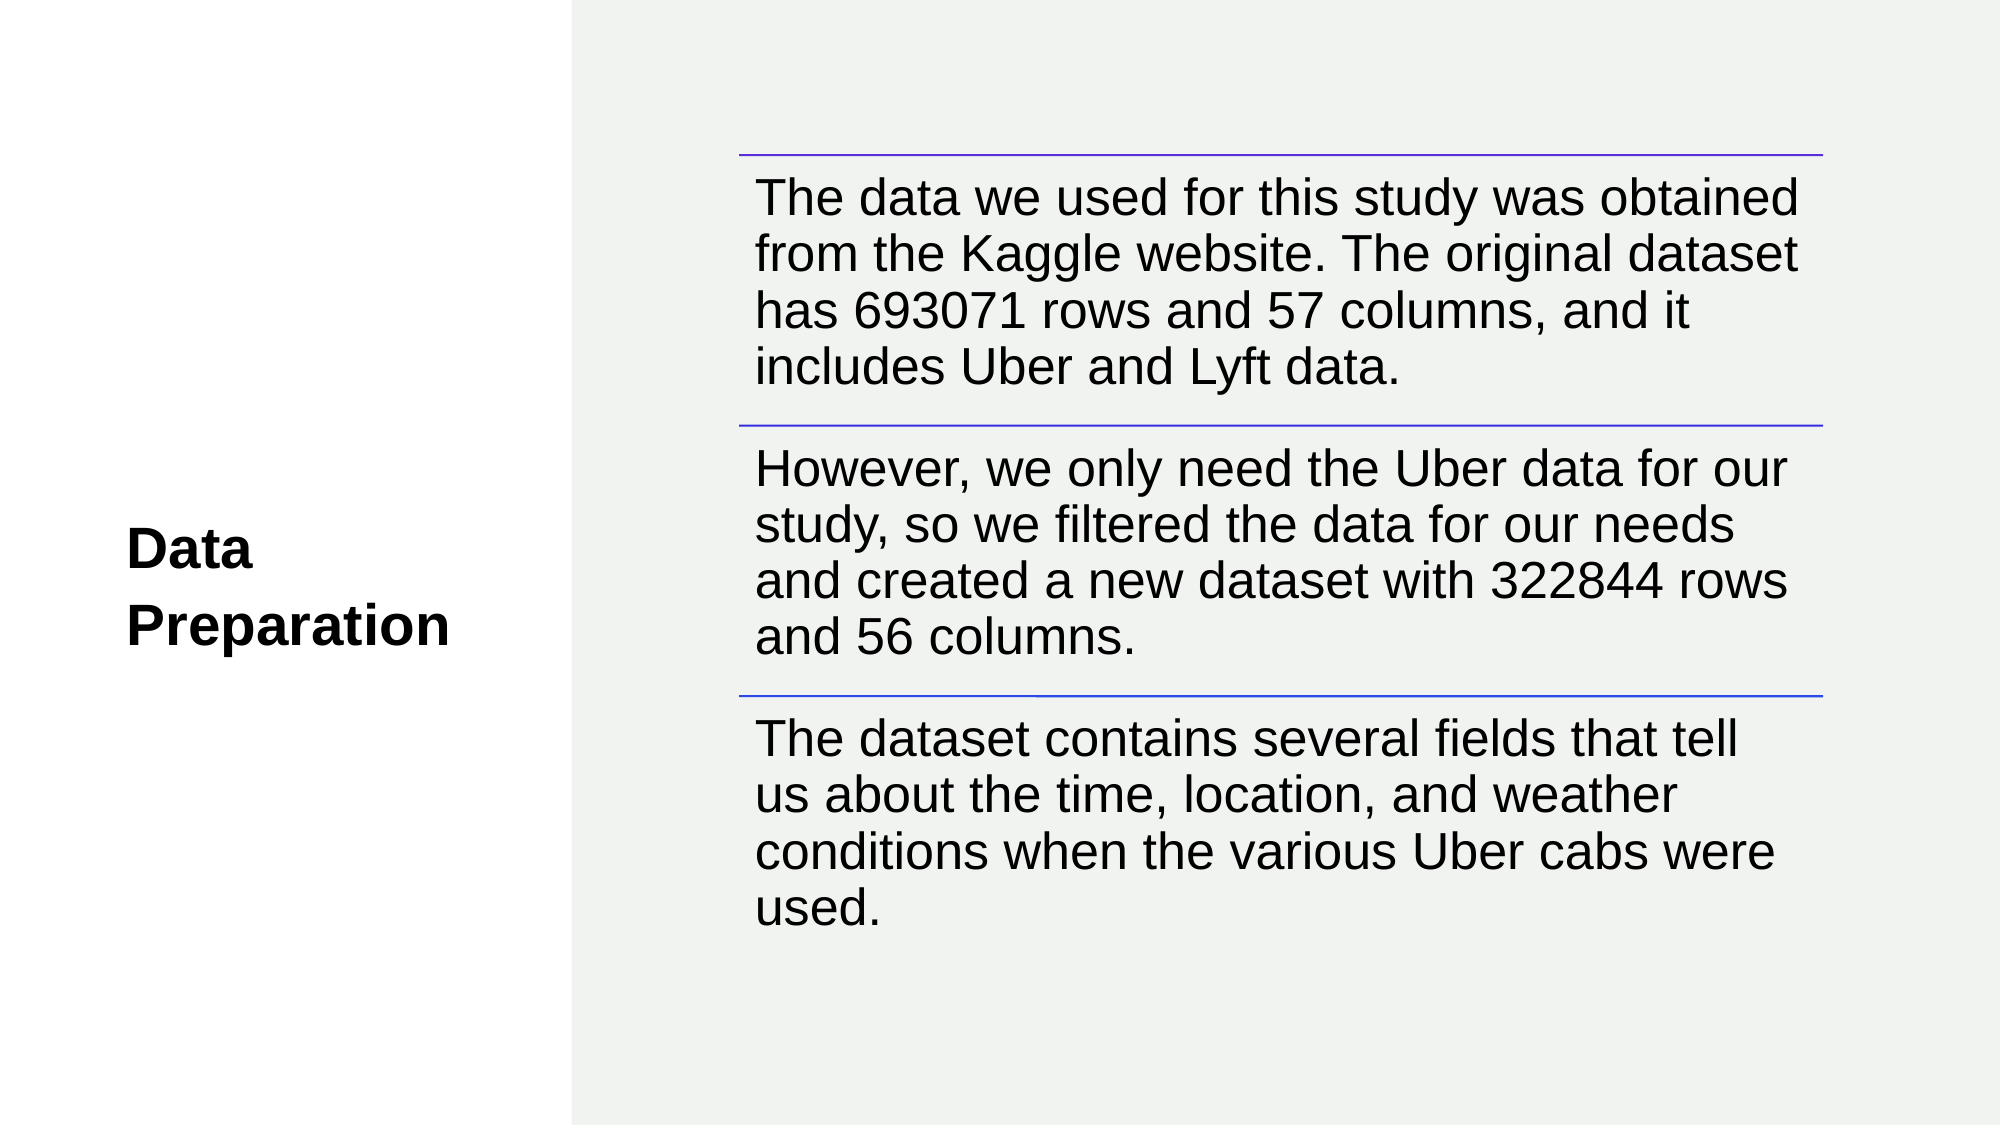

The data we used for this study was obtained from the Kaggle website. The original dataset has 693071 rows and 57 columns, and it includes Uber and Lyft data.
However, we only need the Uber data for our study, so we filtered the data for our needs and created a new dataset with 322844 rows and 56 columns.
The dataset contains several fields that tell us about the time, location, and weather conditions when the various Uber cabs were used.
# Data Preparation